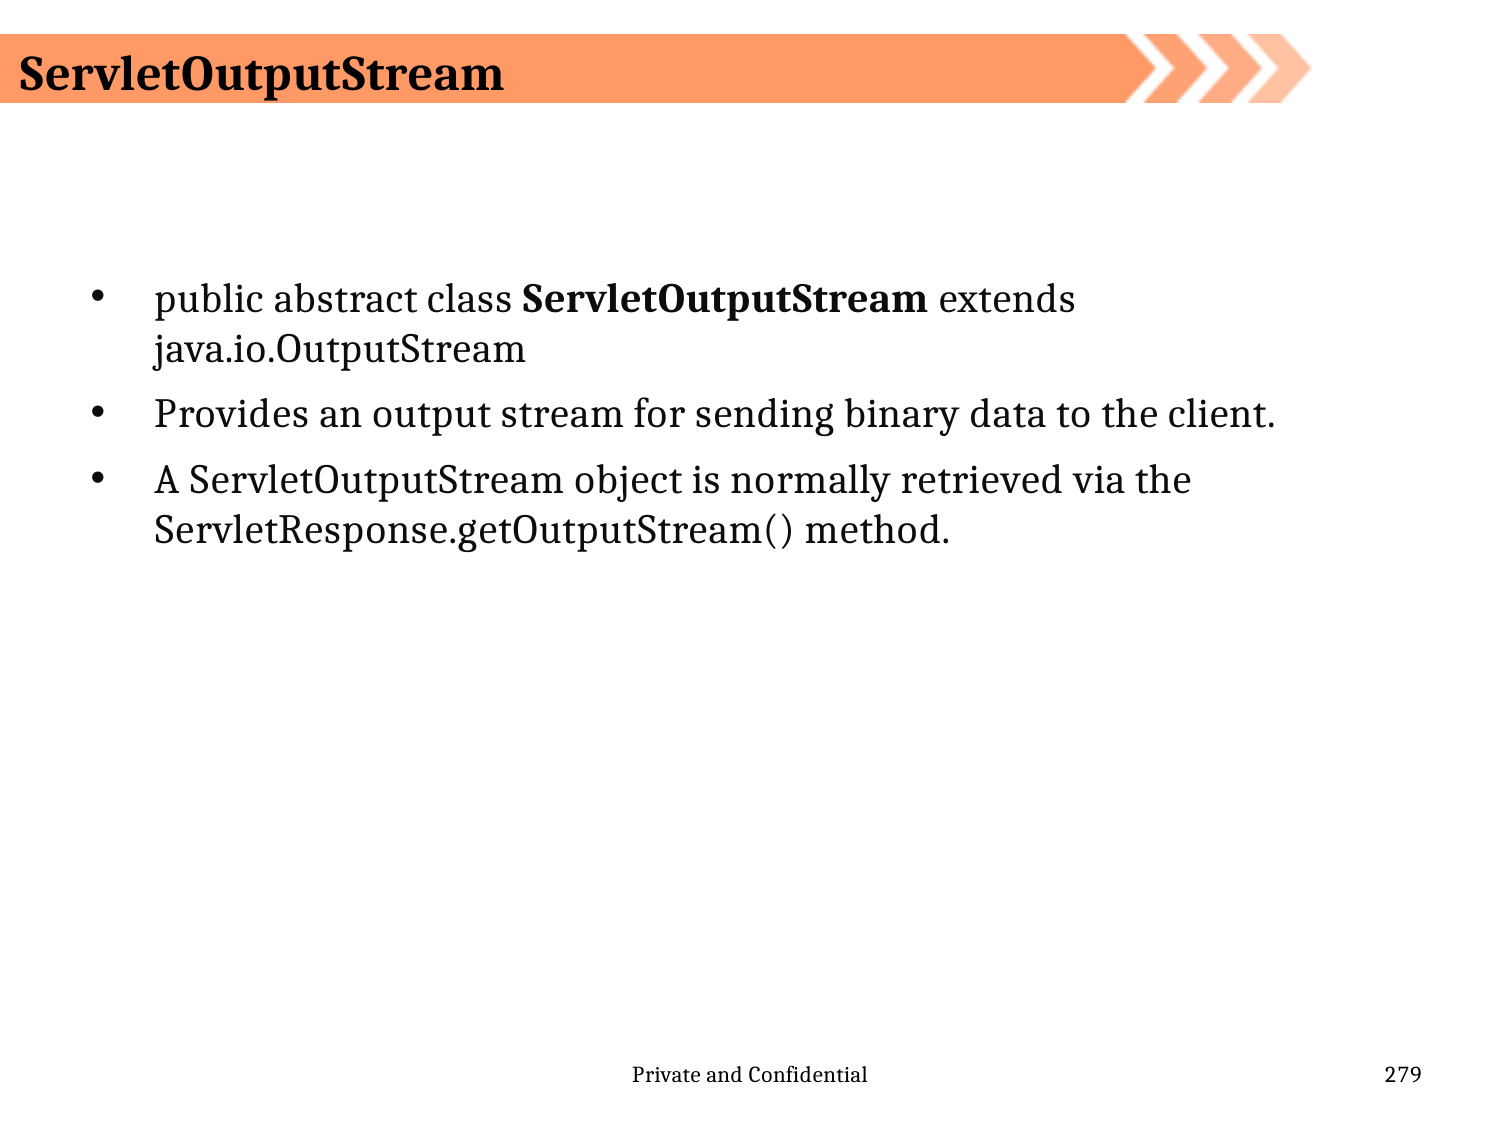

# ServletOutputStream
public abstract class ServletOutputStream extends java.io.OutputStream
Provides an output stream for sending binary data to the client.
A ServletOutputStream object is normally retrieved via the ServletResponse.getOutputStream() method.